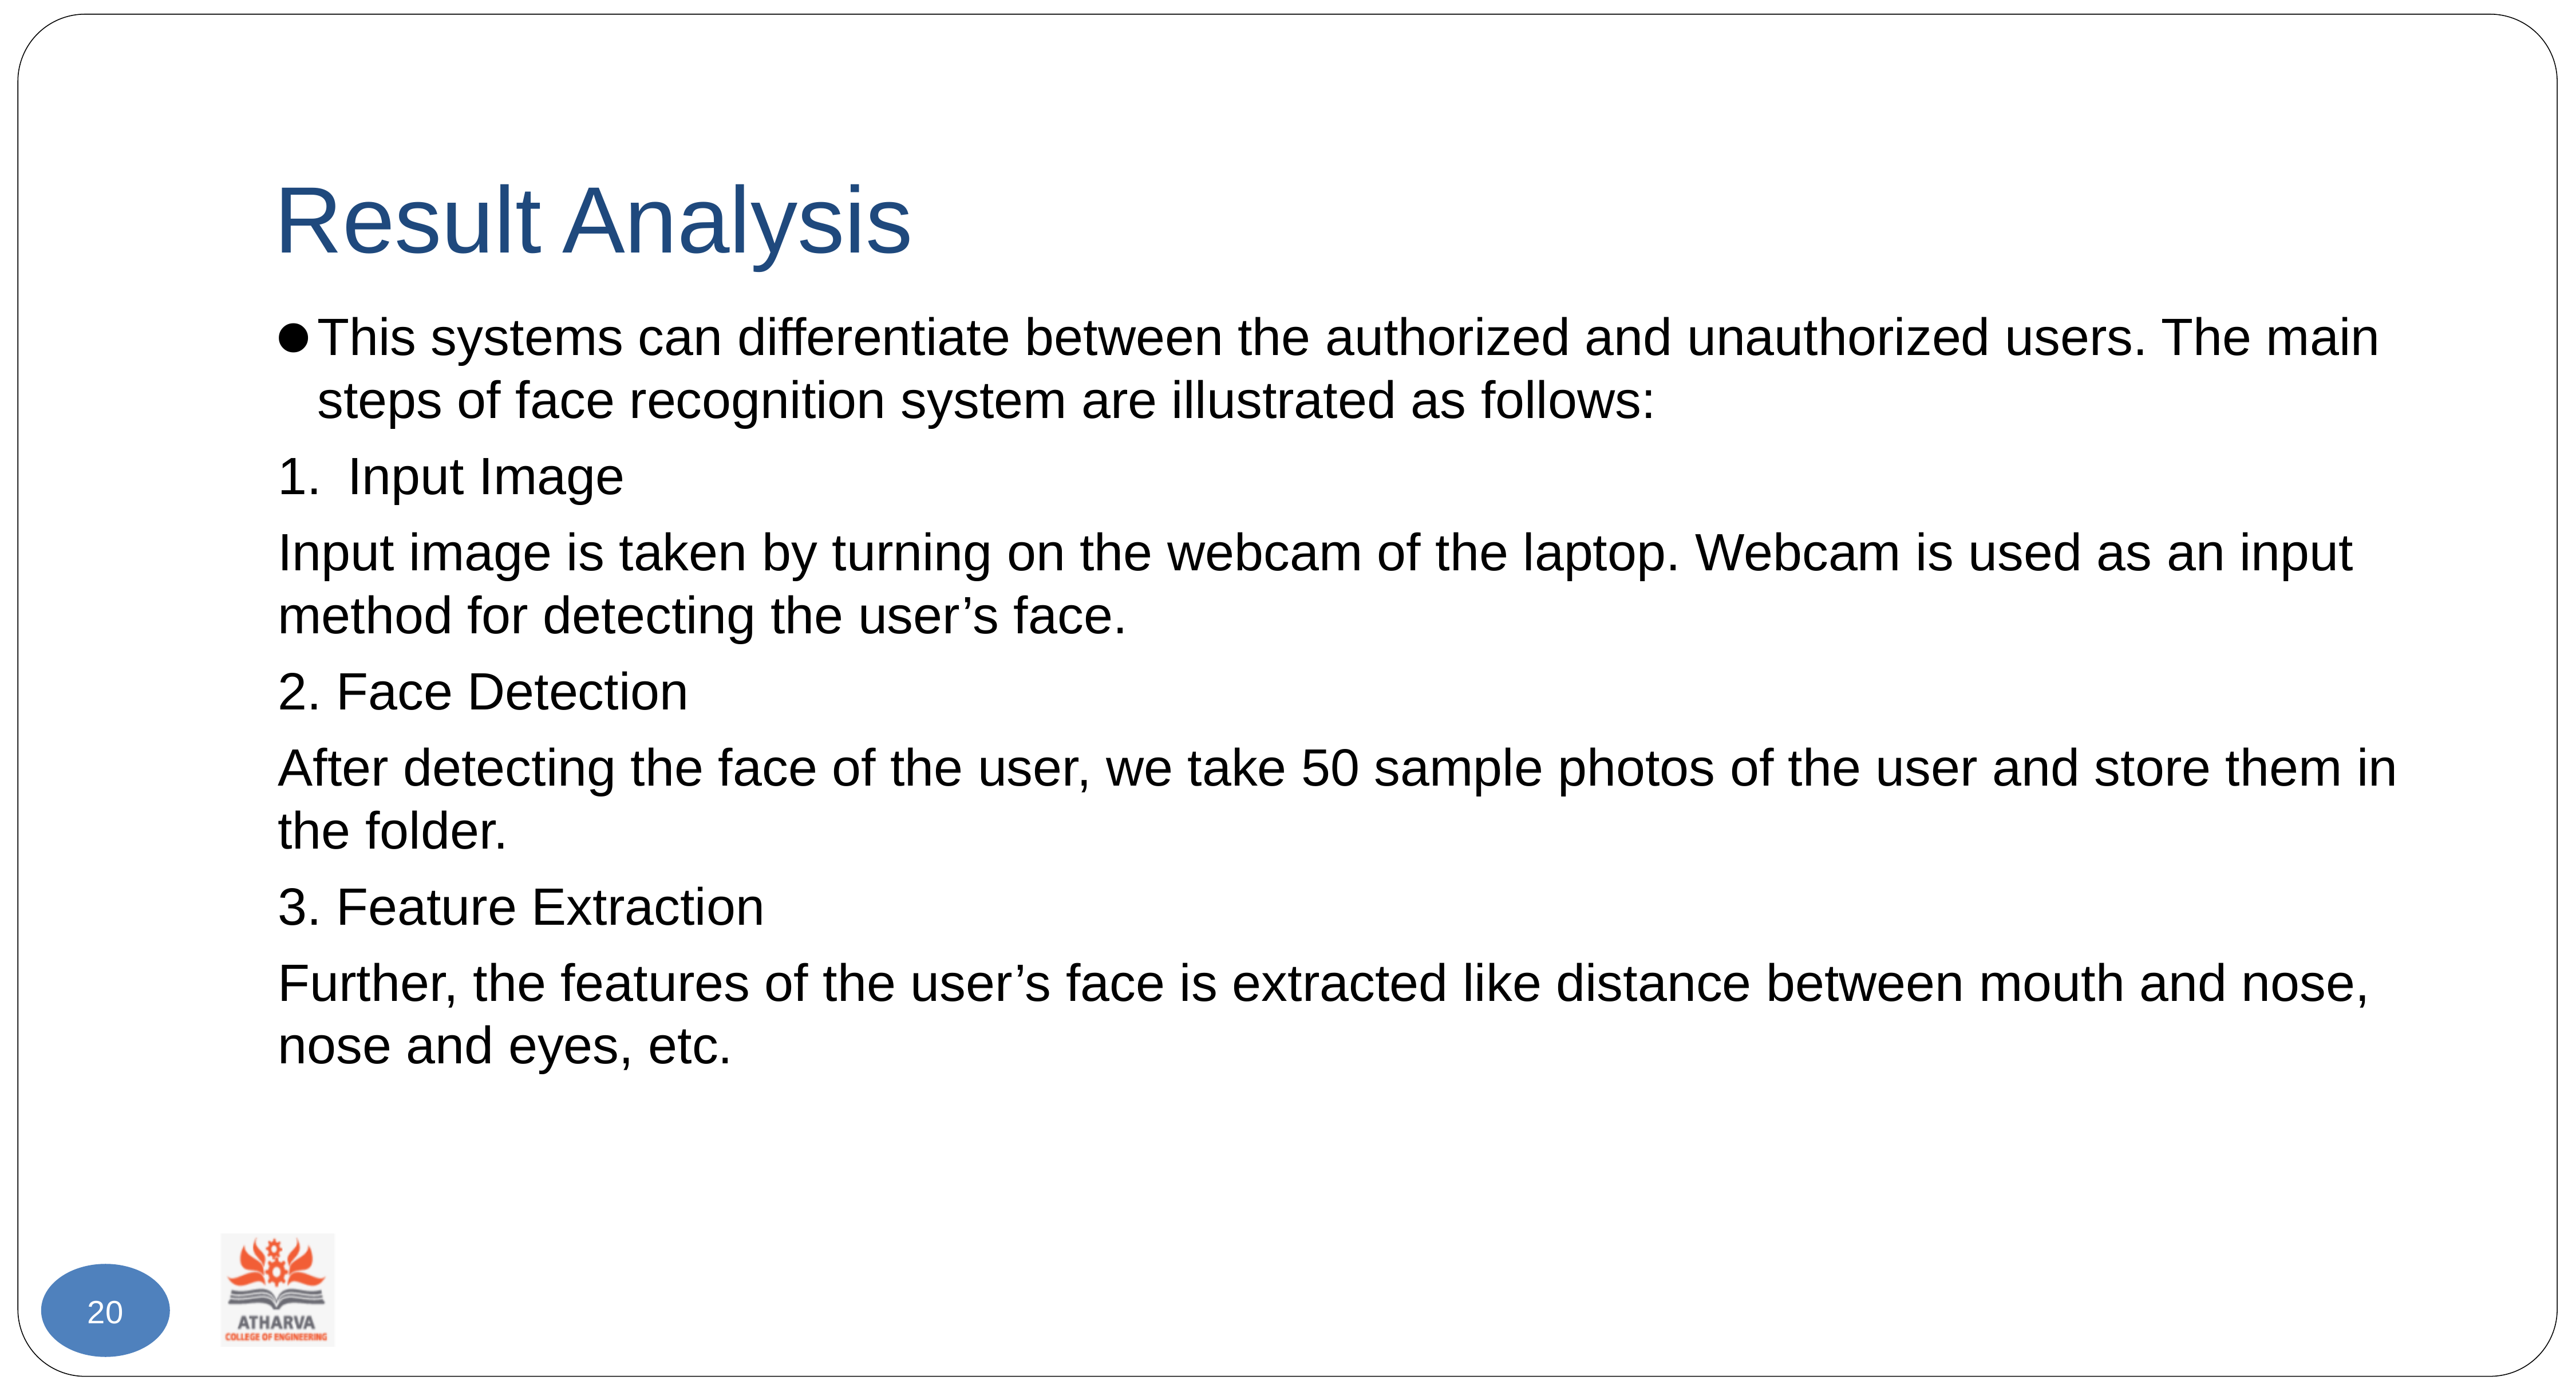

# Result Analysis
This systems can differentiate between the authorized and unauthorized users. The main steps of face recognition system are illustrated as follows:
Input Image
Input image is taken by turning on the webcam of the laptop. Webcam is used as an input method for detecting the user’s face.
2. Face Detection
After detecting the face of the user, we take 50 sample photos of the user and store them in the folder.
3. Feature Extraction
Further, the features of the user’s face is extracted like distance between mouth and nose, nose and eyes, etc.

20